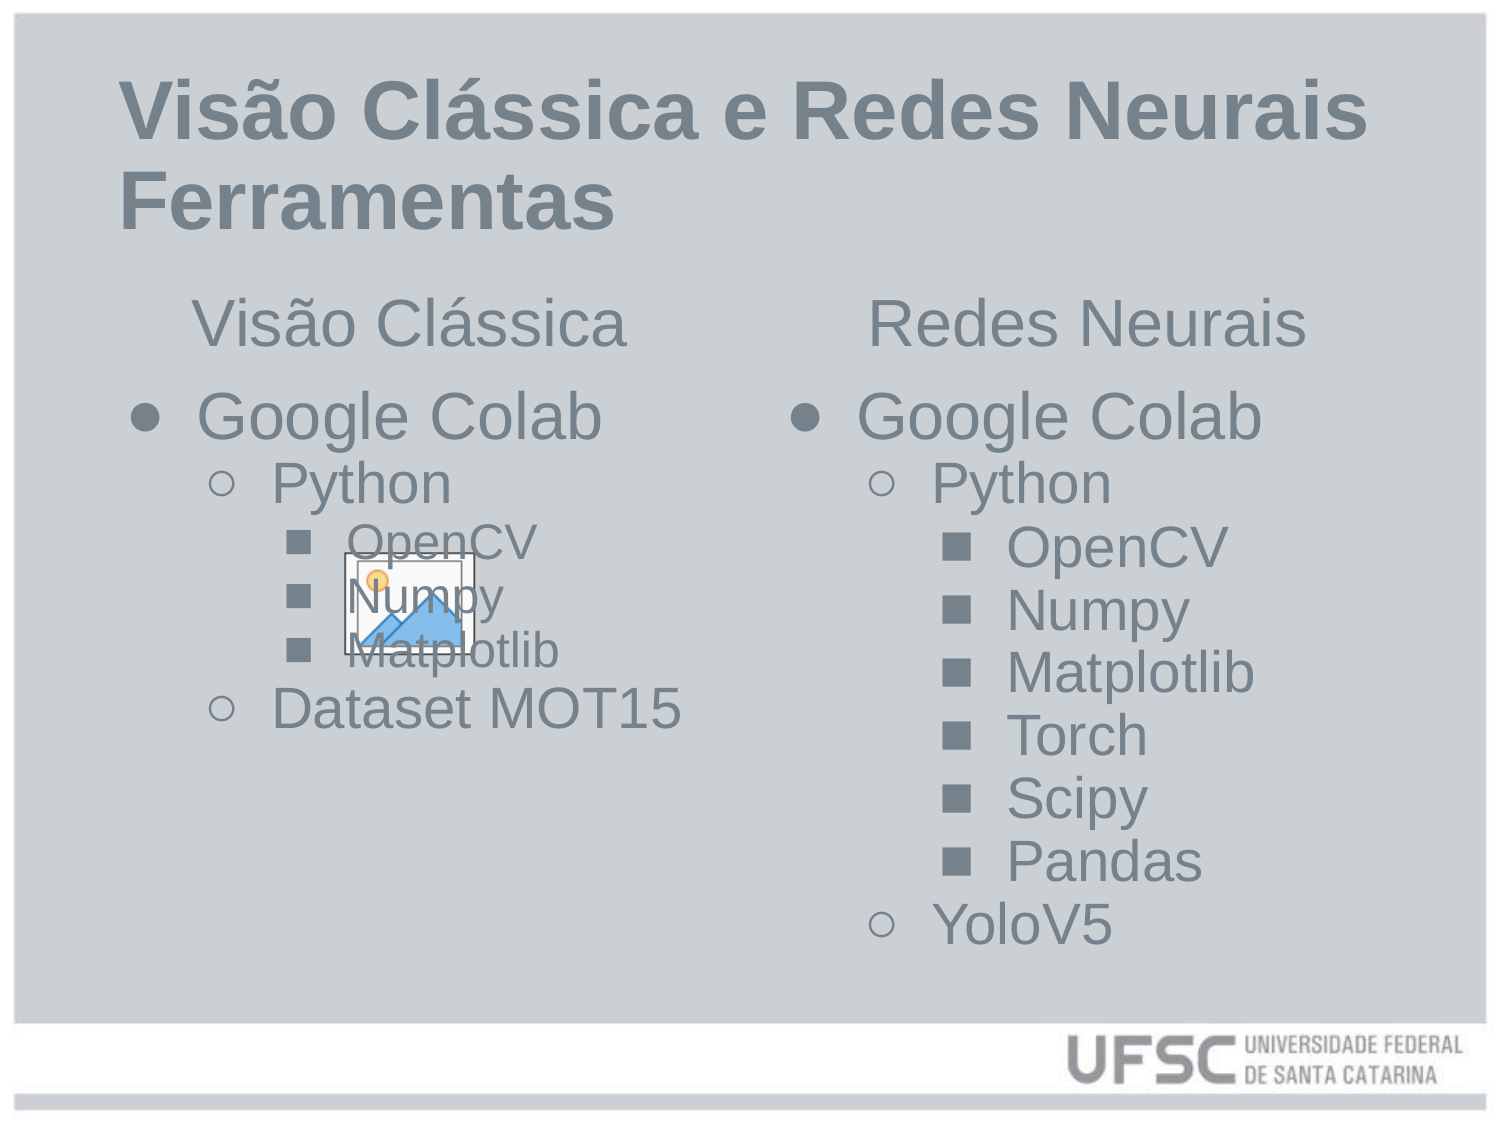

# Visão Clássica e Redes Neurais Ferramentas
Visão Clássica
Google Colab
Python
OpenCV
Numpy
Matplotlib
Dataset MOT15
Redes Neurais
Google Colab
Python
OpenCV
Numpy
Matplotlib
Torch
Scipy
Pandas
YoloV5